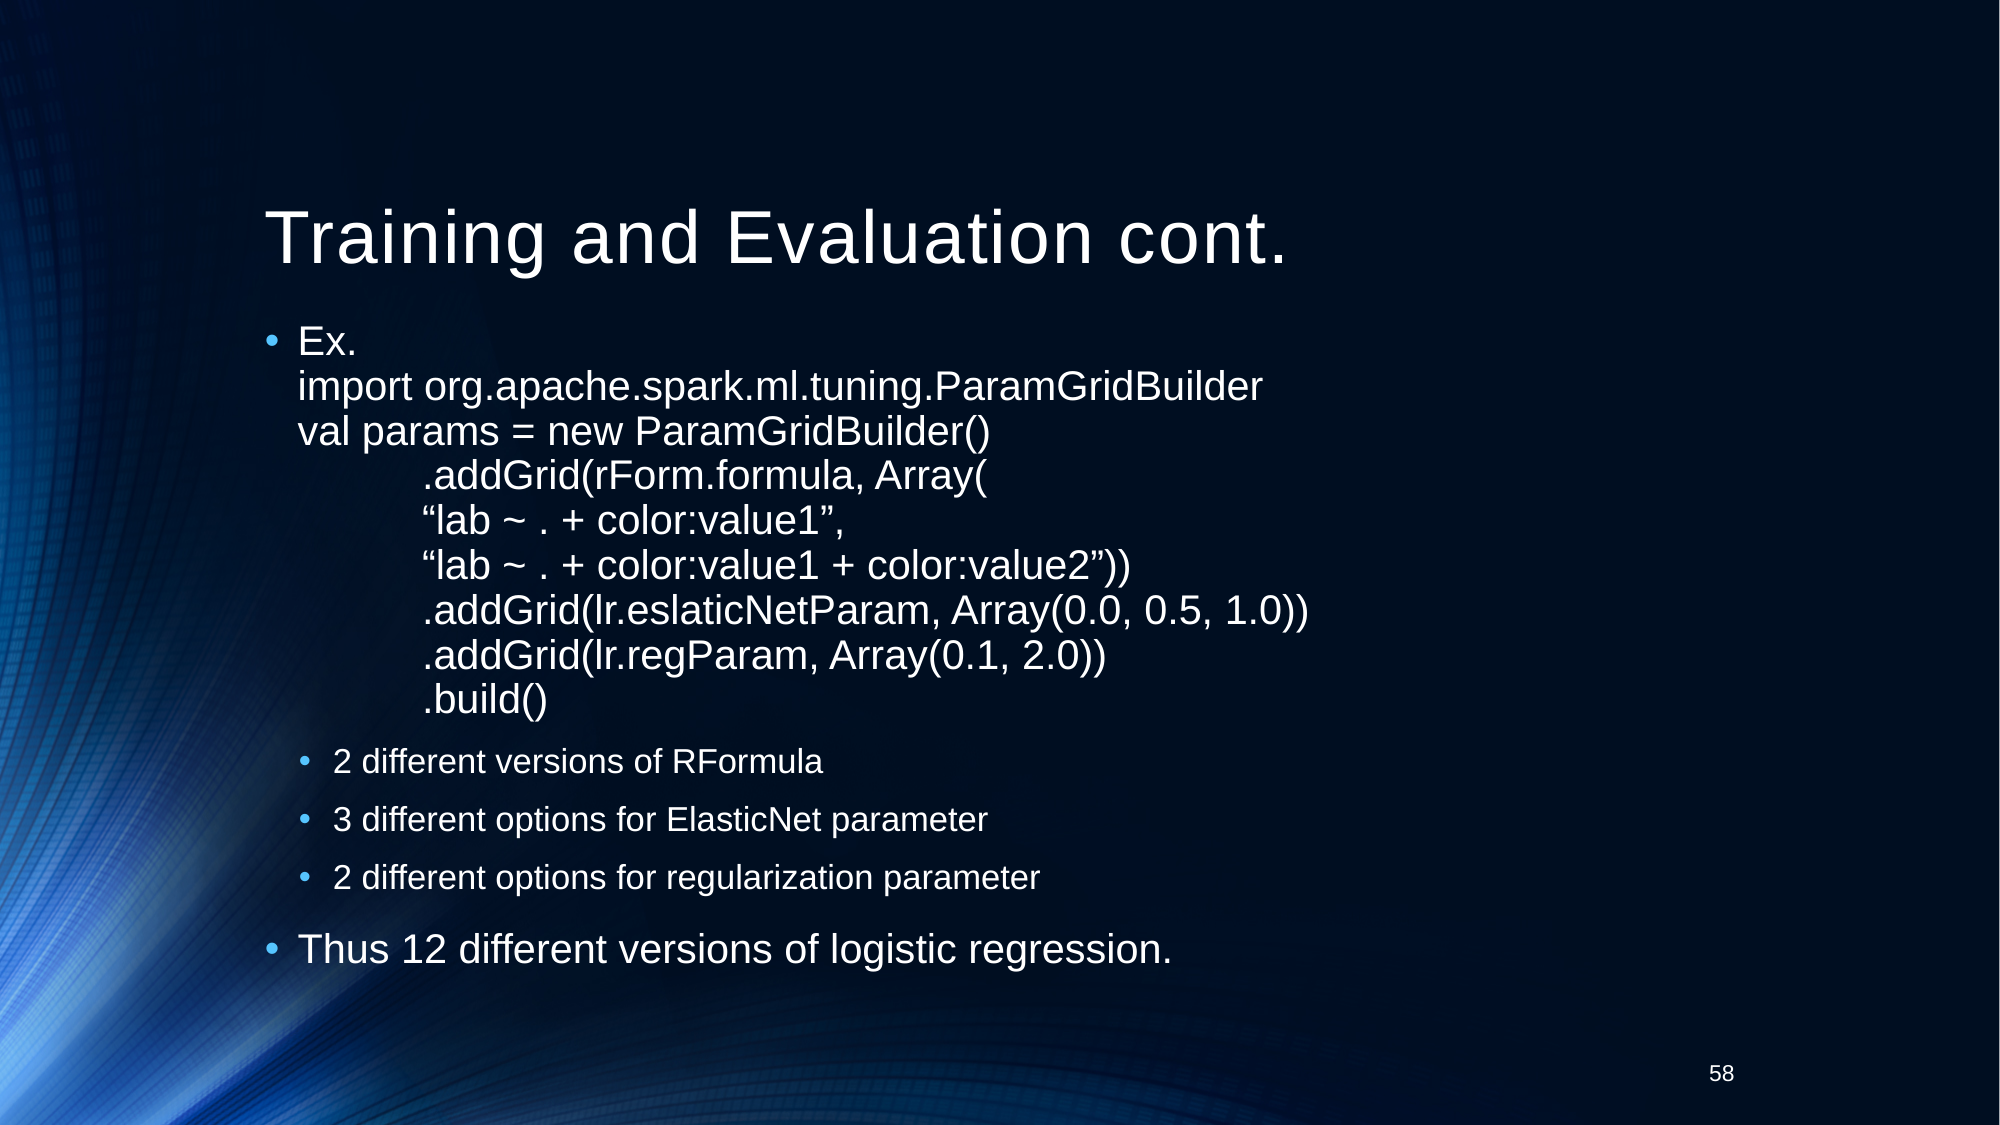

# Training and Evaluation cont.
Ex.
import org.apache.spark.ml.tuning.ParamGridBuilder
val params = new ParamGridBuilder()
	.addGrid(rForm.formula, Array(
		“lab ~ . + color:value1”,
		“lab ~ . + color:value1 + color:value2”))
	.addGrid(lr.eslaticNetParam, Array(0.0, 0.5, 1.0))
	.addGrid(lr.regParam, Array(0.1, 2.0))
	.build()
2 different versions of RFormula
3 different options for ElasticNet parameter
2 different options for regularization parameter
Thus 12 different versions of logistic regression.
58